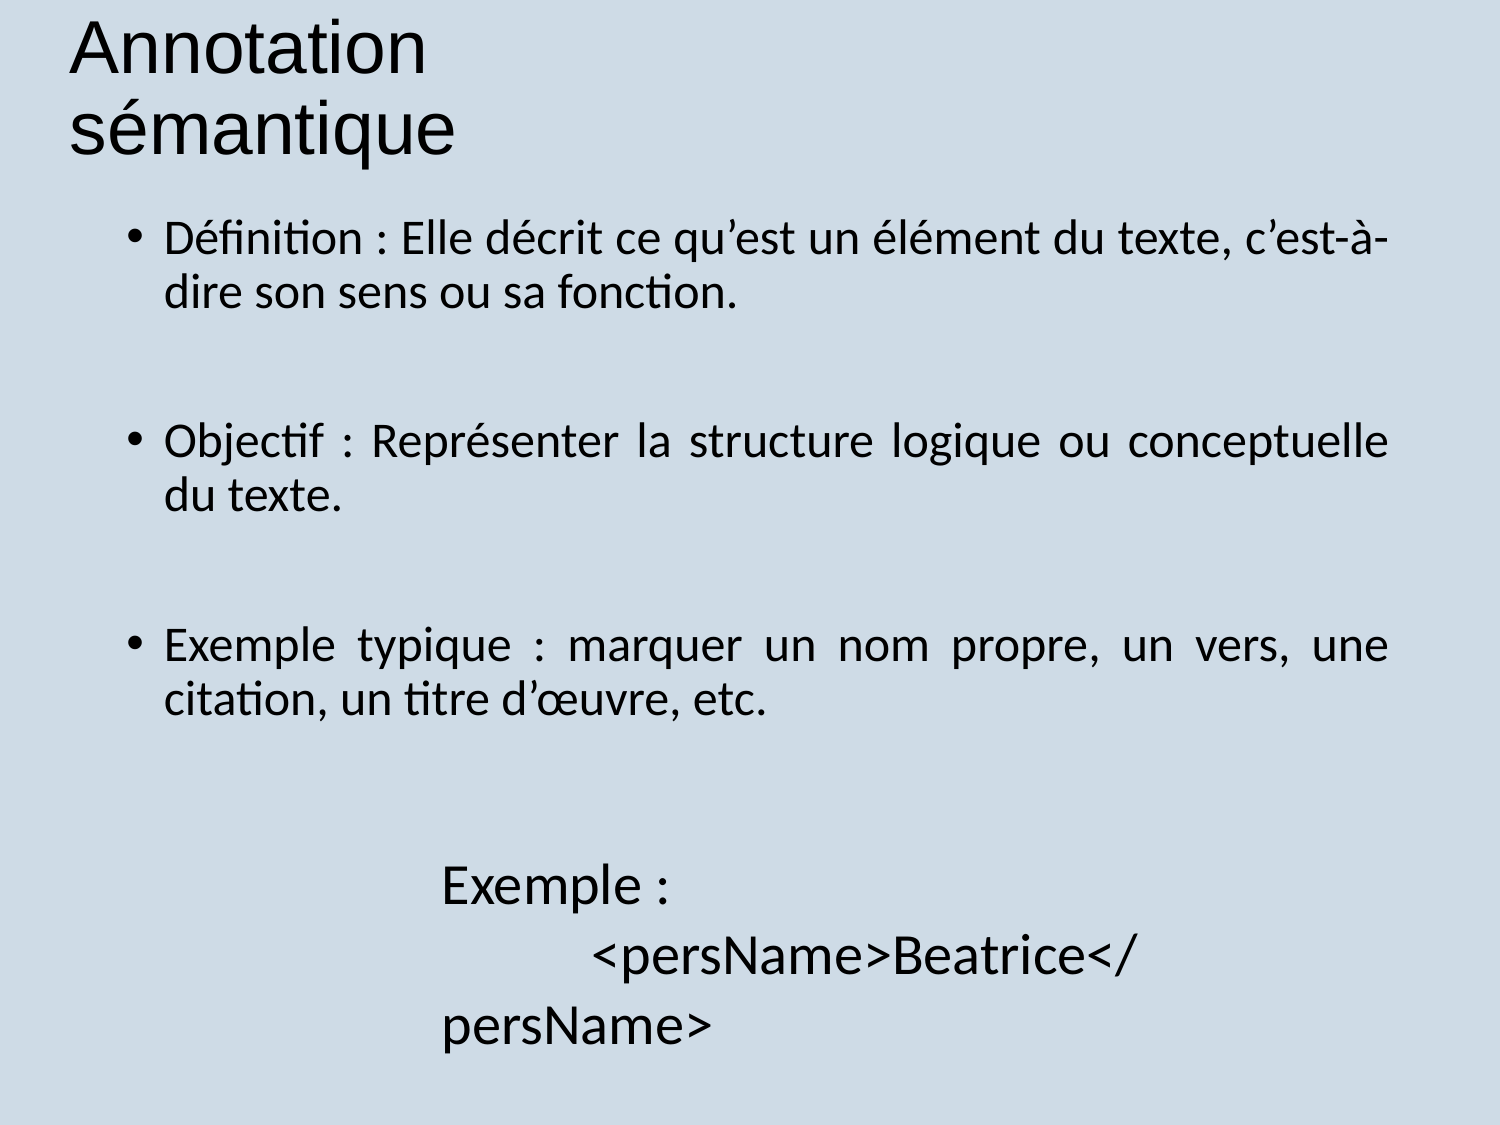

# Annotation sémantique
Définition : Elle décrit ce qu’est un élément du texte, c’est-à-dire son sens ou sa fonction.

Objectif : Représenter la structure logique ou conceptuelle du texte.

Exemple typique : marquer un nom propre, un vers, une citation, un titre d’œuvre, etc.
Exemple :
	<persName>Beatrice</persName>